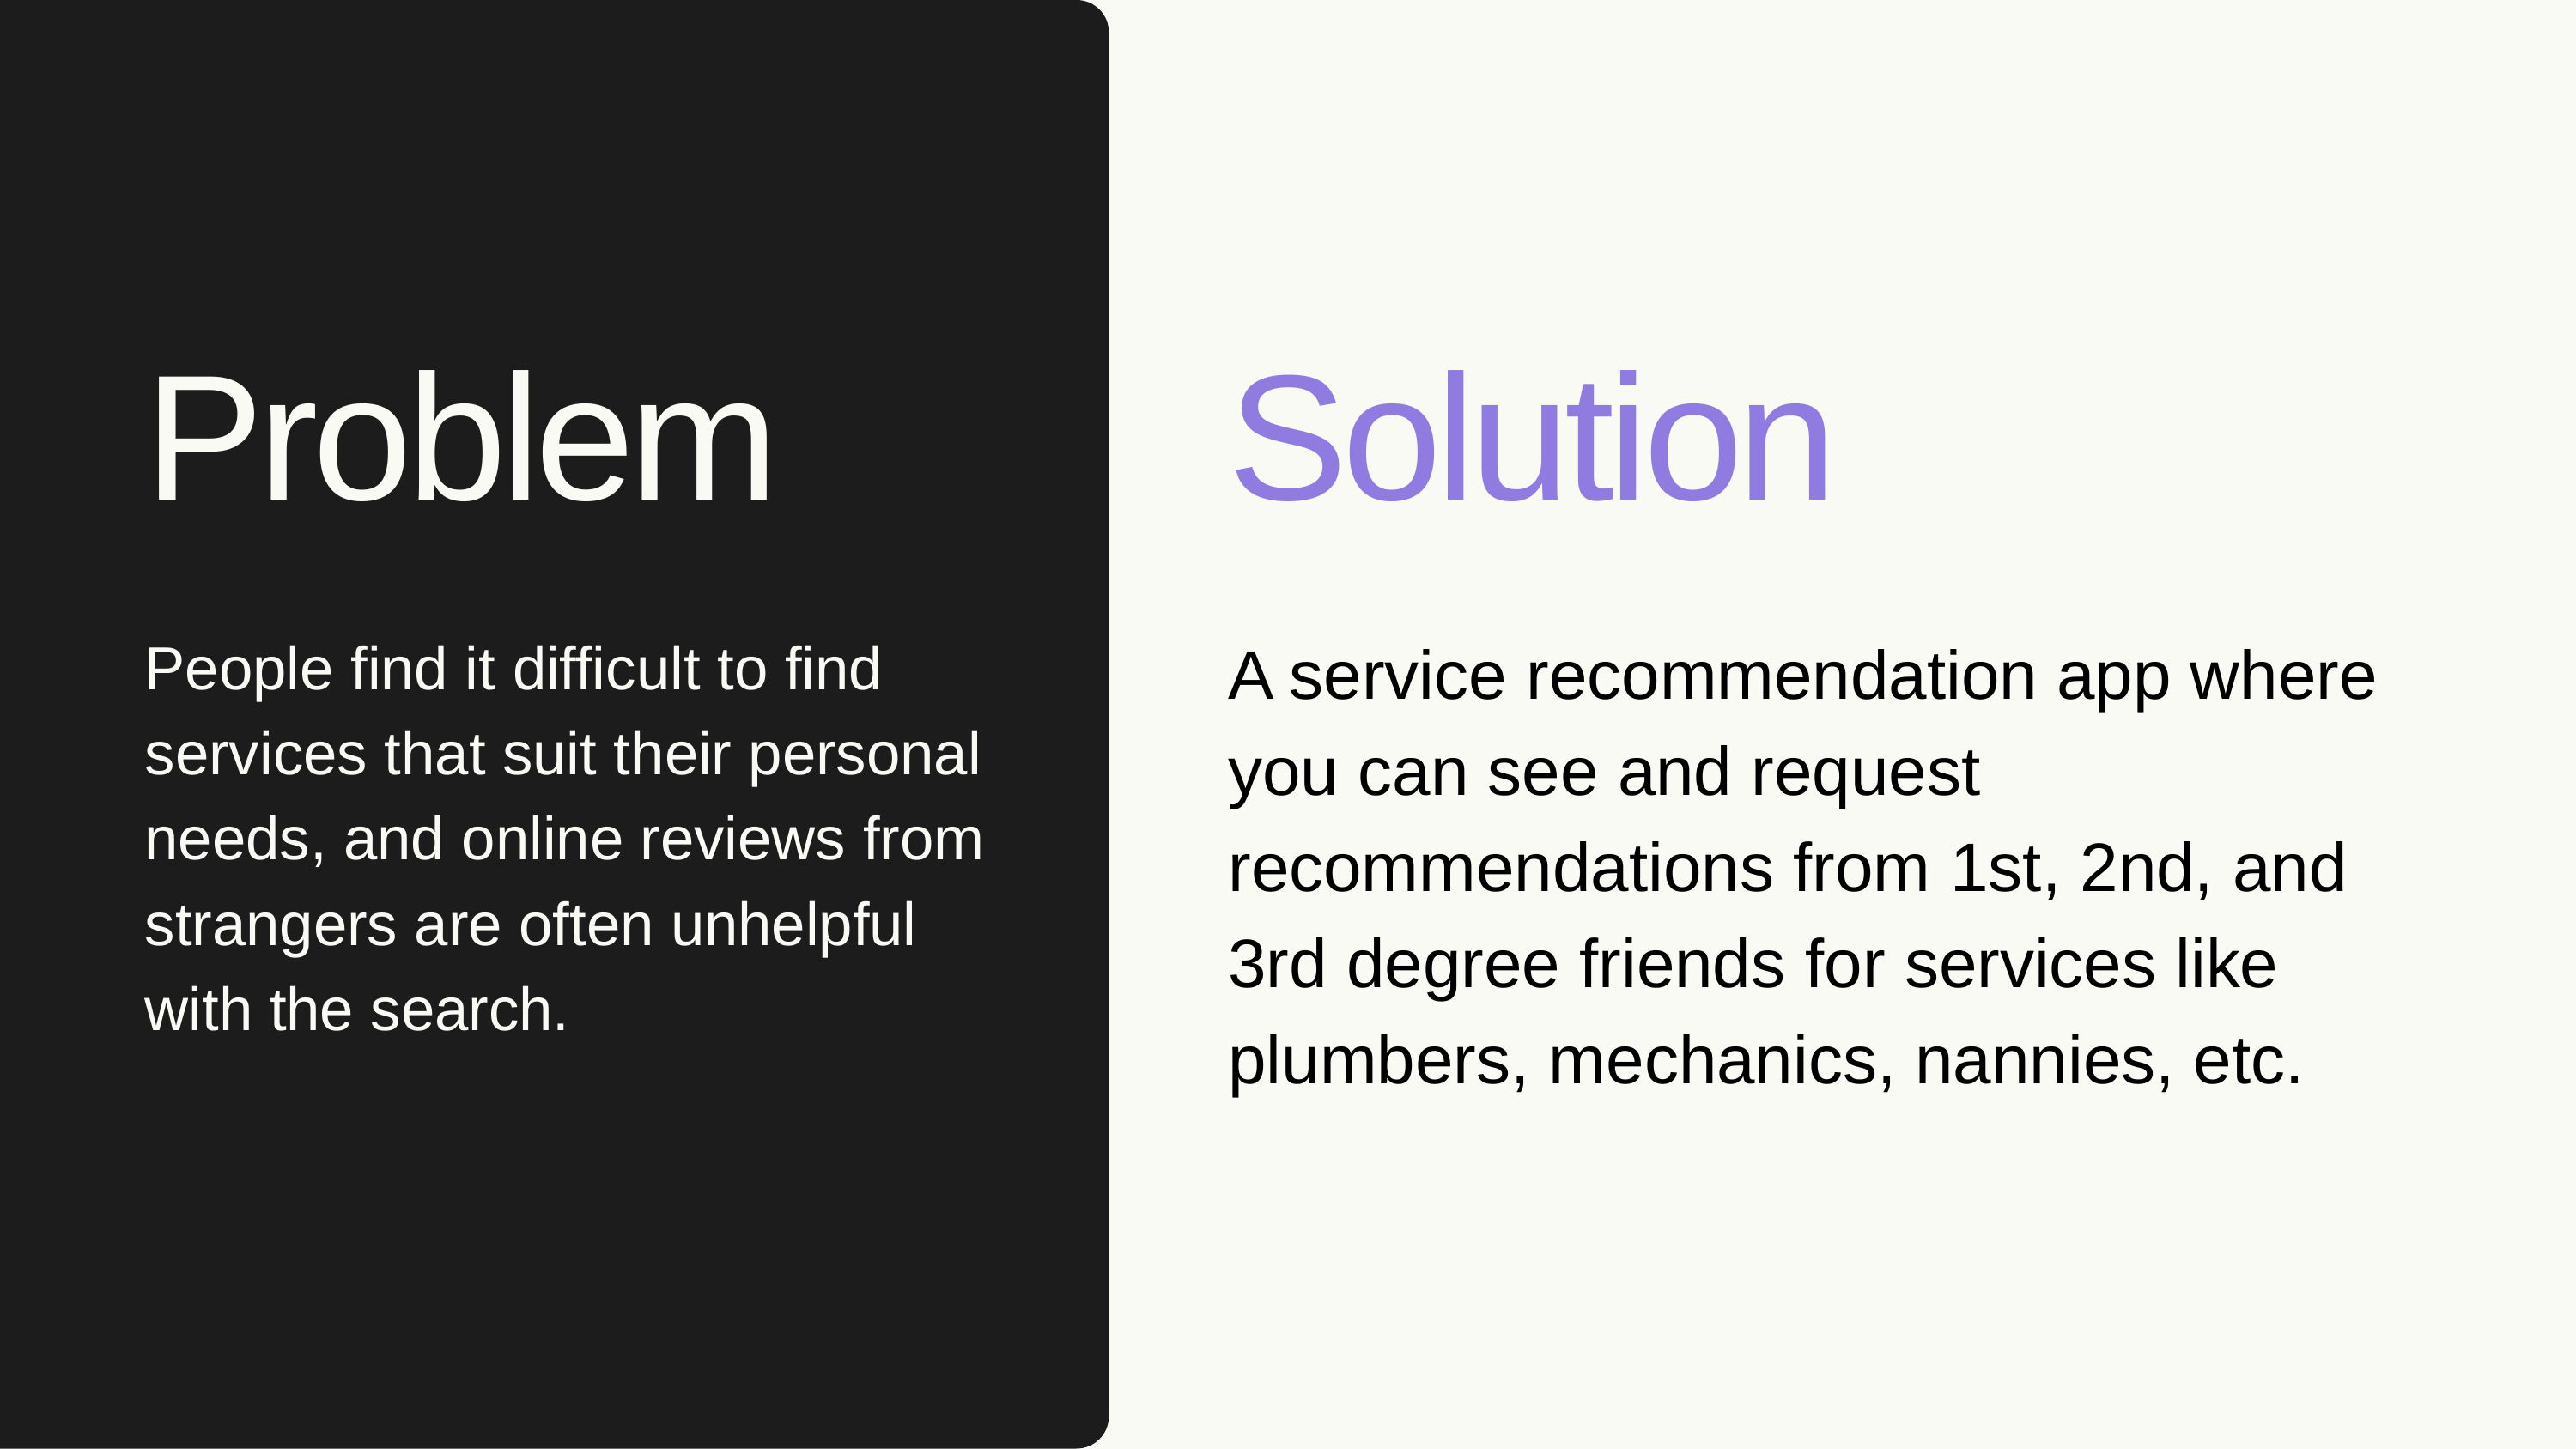

Problem
Solution
People find it difficult to find services that suit their personal needs, and online reviews from strangers are often unhelpful with the search.
A service recommendation app where you can see and request recommendations from 1st, 2nd, and 3rd degree friends for services like plumbers, mechanics, nannies, etc.